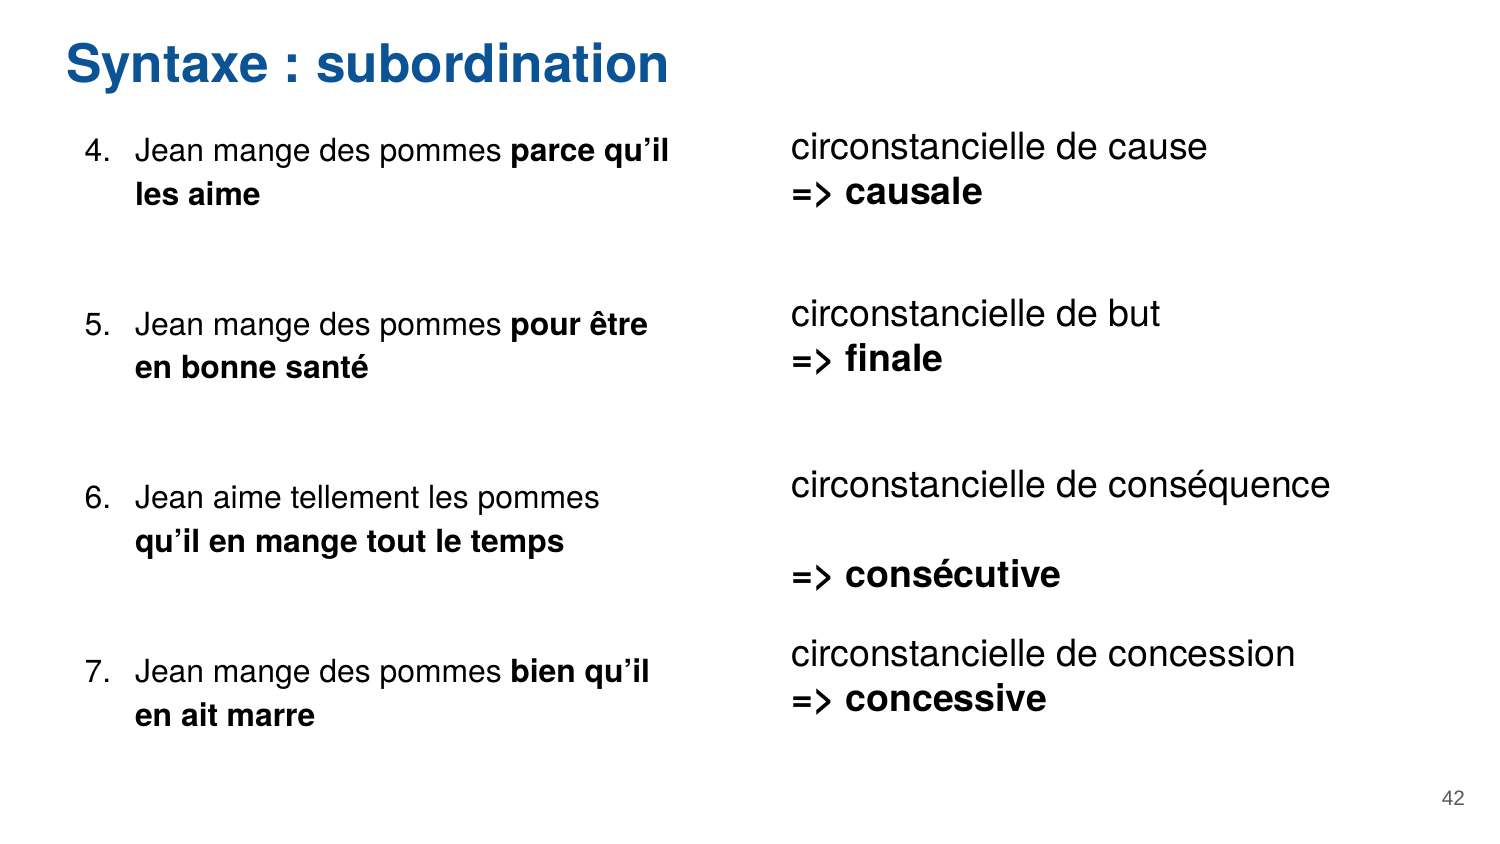

# Syntaxe : subordination
circonstancielle de cause
=> causale
Jean mange des pommes parce qu’il
les aime

Jean mange des pommes pour être
en bonne santé

Jean aime tellement les pommes
qu’il en mange tout le temps

Jean mange des pommes bien qu’il
en ait marre

circonstancielle de but
=> finale
circonstancielle de conséquence
=> consécutive
circonstancielle de concession
=> concessive
42